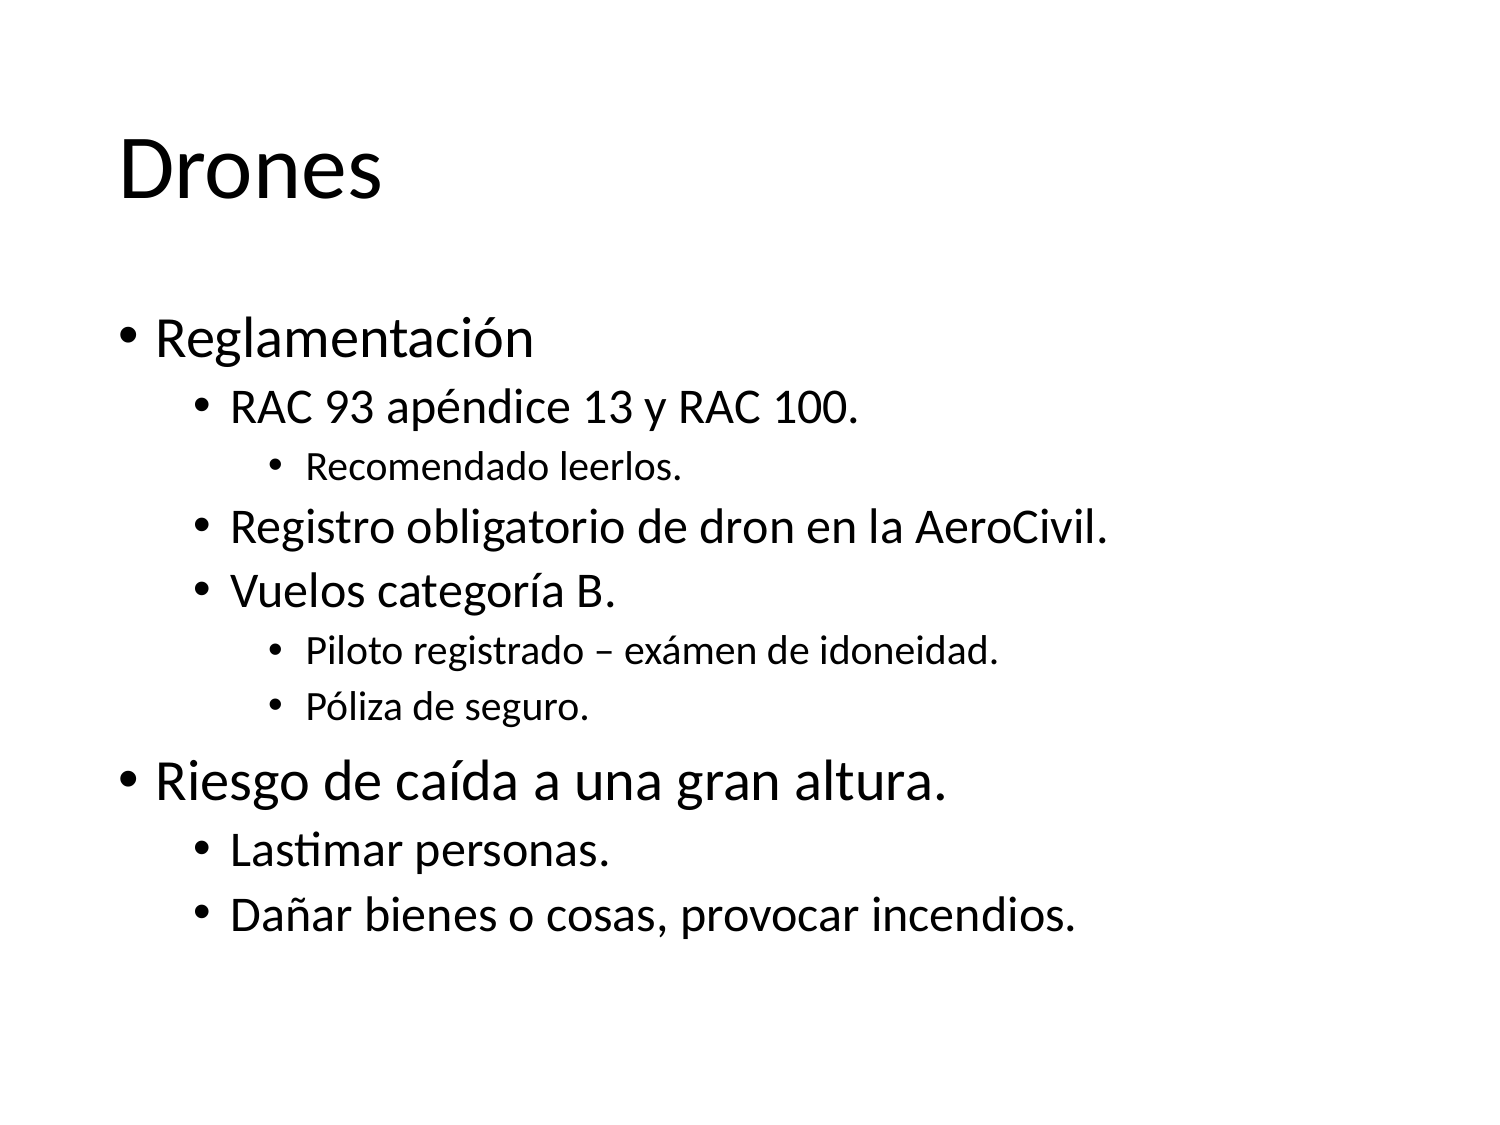

# Drones
Reglamentación
RAC 93 apéndice 13 y RAC 100.
Recomendado leerlos.
Registro obligatorio de dron en la AeroCivil.
Vuelos categoría B.
Piloto registrado – exámen de idoneidad.
Póliza de seguro.
Riesgo de caída a una gran altura.
Lastimar personas.
Dañar bienes o cosas, provocar incendios.